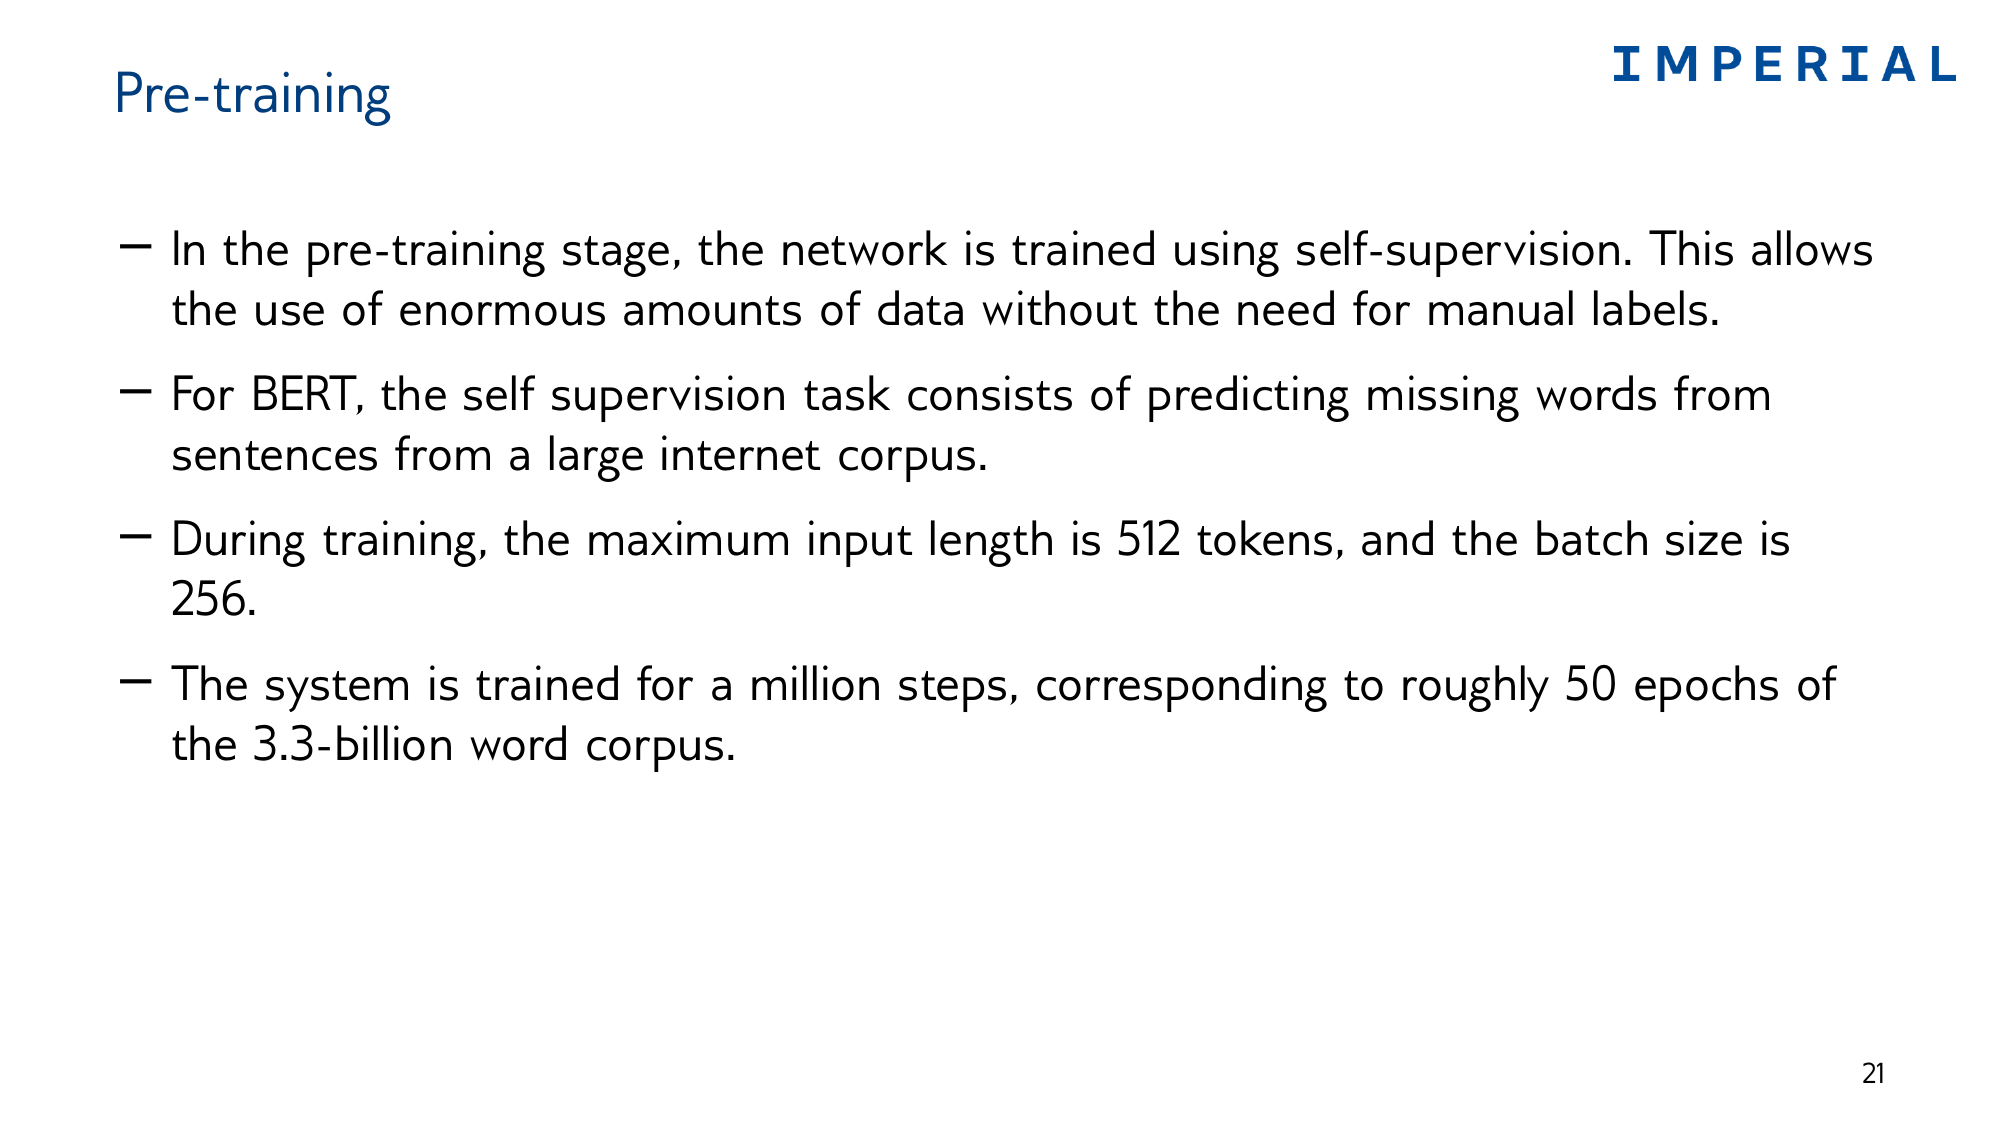

# Pre-training
In the pre-training stage, the network is trained using self-supervision. This allows the use of enormous amounts of data without the need for manual labels.
For BERT, the self supervision task consists of predicting missing words from sentences from a large internet corpus.
During training, the maximum input length is 512 tokens, and the batch size is 256.
The system is trained for a million steps, corresponding to roughly 50 epochs of the 3.3-billion word corpus.

21